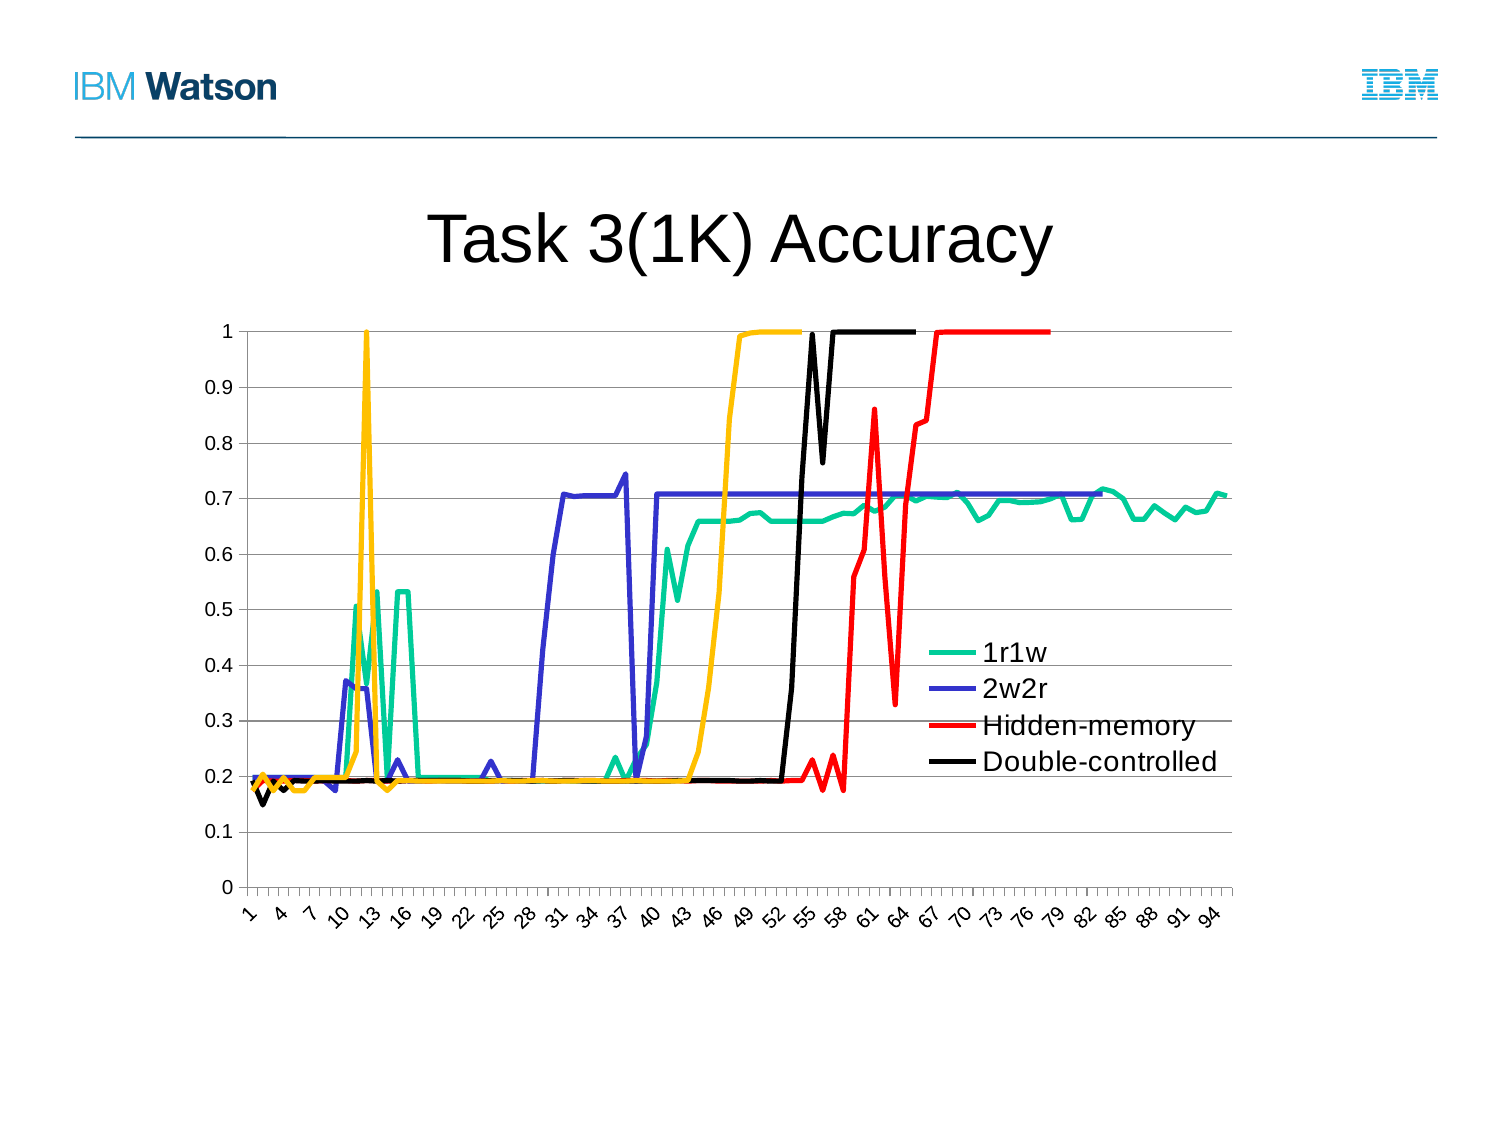

Task 3(1K) Accuracy

### Chart

| Category | 1r1w | 2w2r | Hidden-memory | Double-controlled | Tightly-coupled |
|---|---|---|---|---|---|
x #epochs,  y acc.